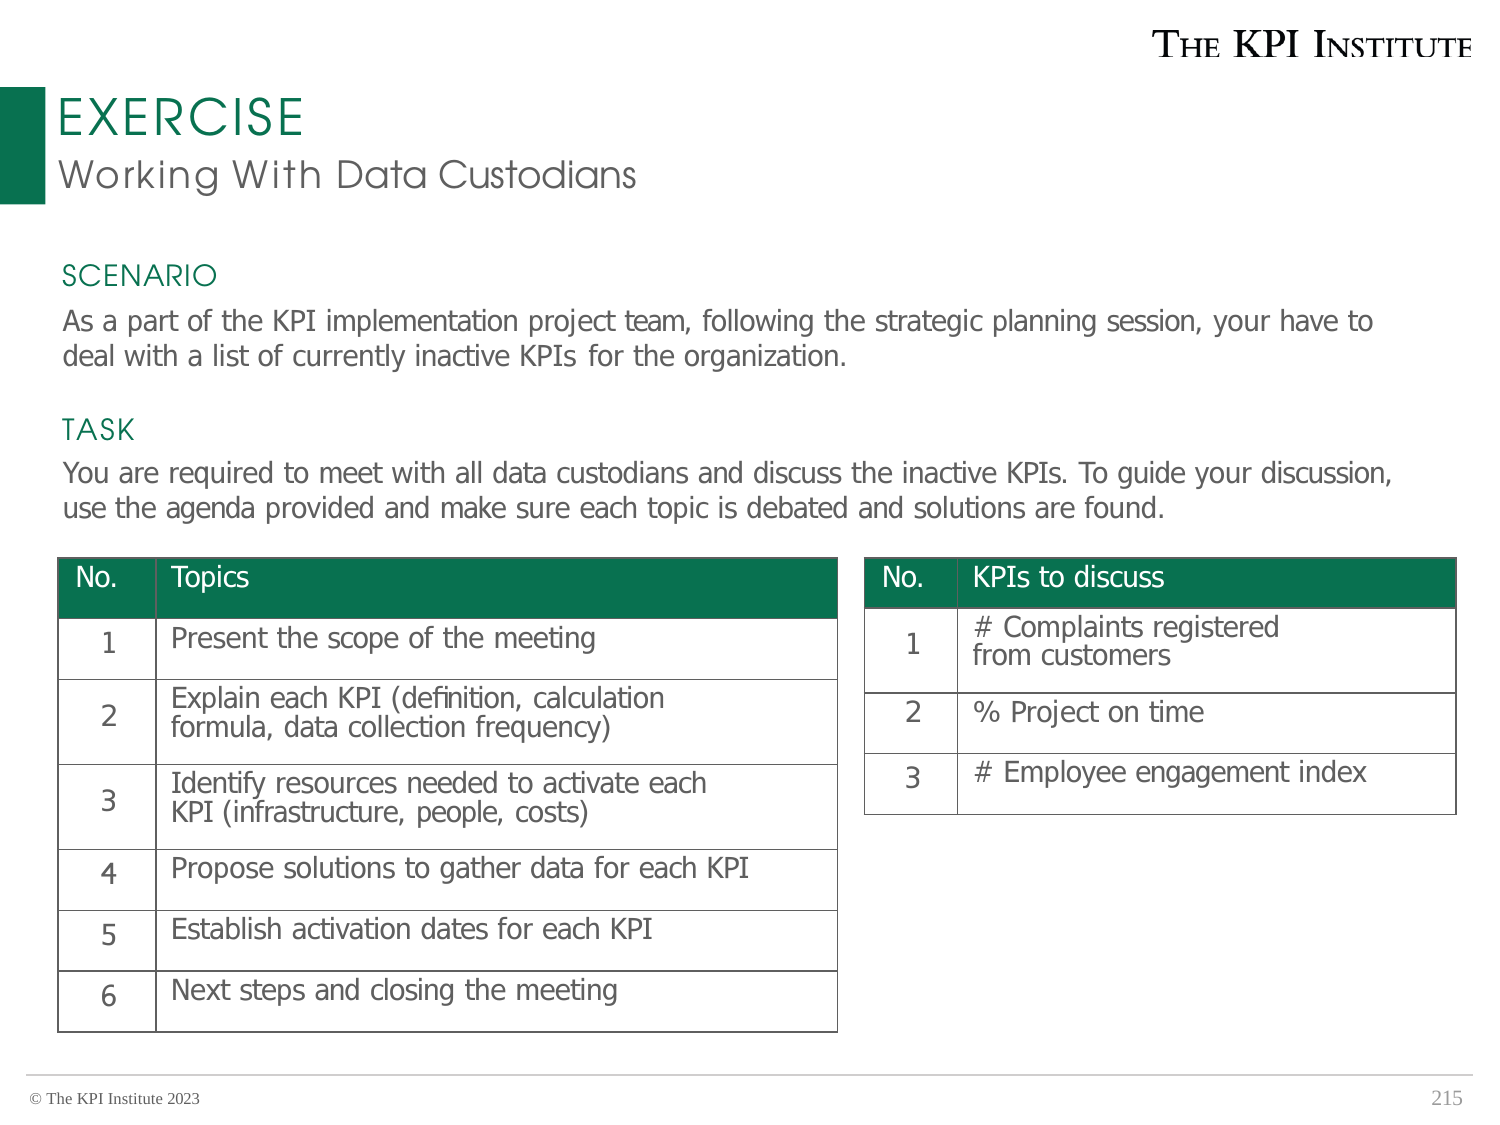

# EXERCISE
Working With Data Custodians
SCENARIO
As a part of the KPI implementation project team, following the strategic planning session, your have to deal with a list of currently inactive KPIs for the organization.

TASK
You are required to meet with all data custodians and discuss the inactive KPIs. To guide your discussion, use the agenda provided and make sure each topic is debated and solutions are found.
| No. | Topics |
| --- | --- |
| 1 | Present the scope of the meeting |
| 2 | Explain each KPI (definition, calculation formula, data collection frequency) |
| 3 | Identify resources needed to activate each KPI (infrastructure, people, costs) |
| 4 | Propose solutions to gather data for each KPI |
| 5 | Establish activation dates for each KPI |
| 6 | Next steps and closing the meeting |
| No. | KPIs to discuss |
| --- | --- |
| 1 | # Complaints registered from customers |
| 2 | % Project on time |
| 3 | # Employee engagement index |
215
© The KPI Institute 2023